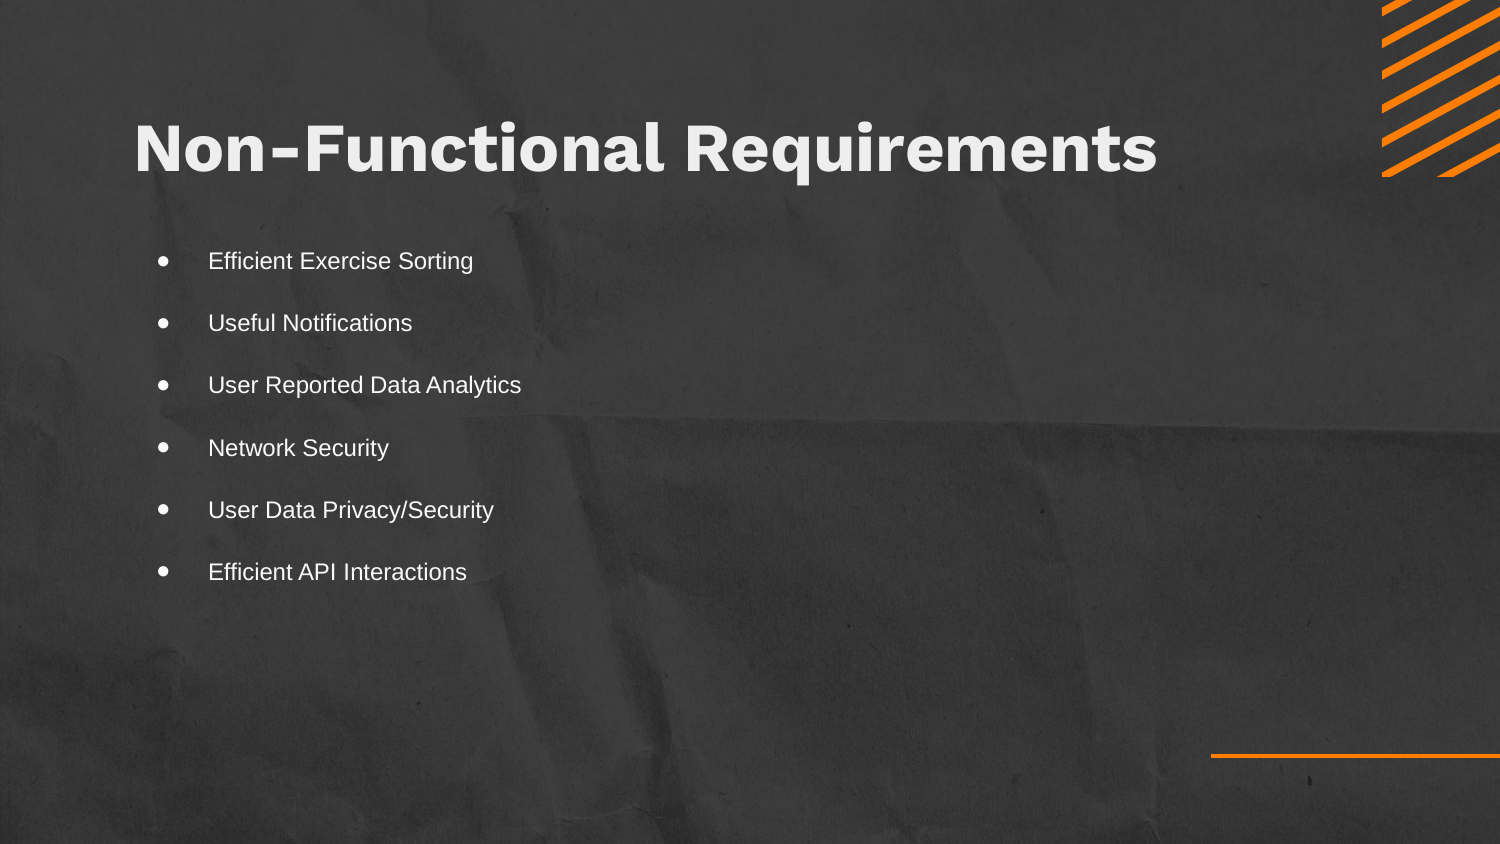

# Non-Functional Requirements
Efficient Exercise Sorting
Useful Notifications
User Reported Data Analytics
Network Security
User Data Privacy/Security
Efficient API Interactions